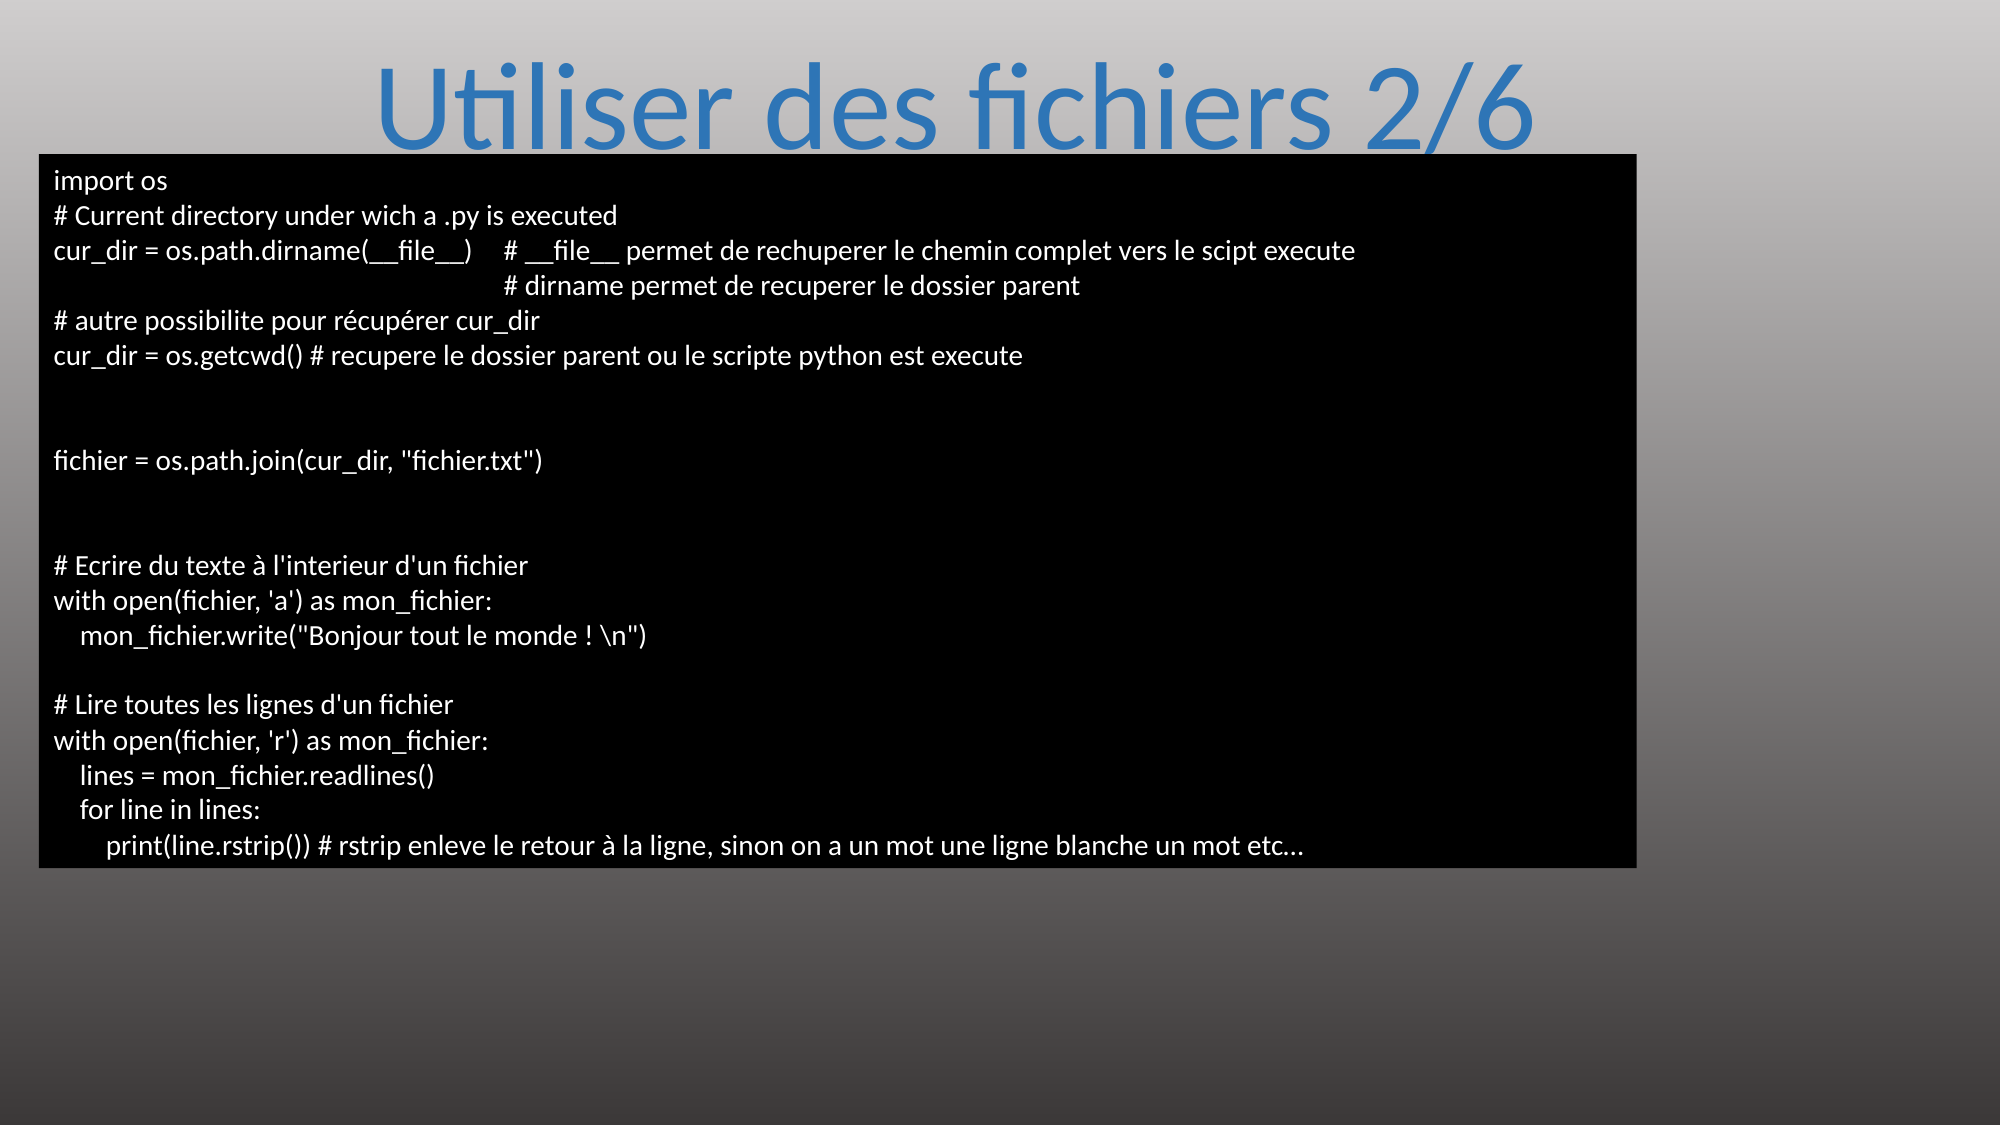

# Utiliser des fichiers 2/6

import os
# Current directory under wich a .py is executed
cur_dir = os.path.dirname(__file__) 	# __file__ permet de rechuperer le chemin complet vers le scipt execute
                                    		# dirname permet de recuperer le dossier parent
# autre possibilite pour récupérer cur_dir
cur_dir = os.getcwd() # recupere le dossier parent ou le scripte python est execute

fichier = os.path.join(cur_dir, "fichier.txt")

# Ecrire du texte à l'interieur d'un fichier
with open(fichier, 'a') as mon_fichier:
    mon_fichier.write("Bonjour tout le monde ! \n")

# Lire toutes les lignes d'un fichier
with open(fichier, 'r') as mon_fichier:
    lines = mon_fichier.readlines()
    for line in lines:
        print(line.rstrip()) # rstrip enleve le retour à la ligne, sinon on a un mot une ligne blanche un mot etc…